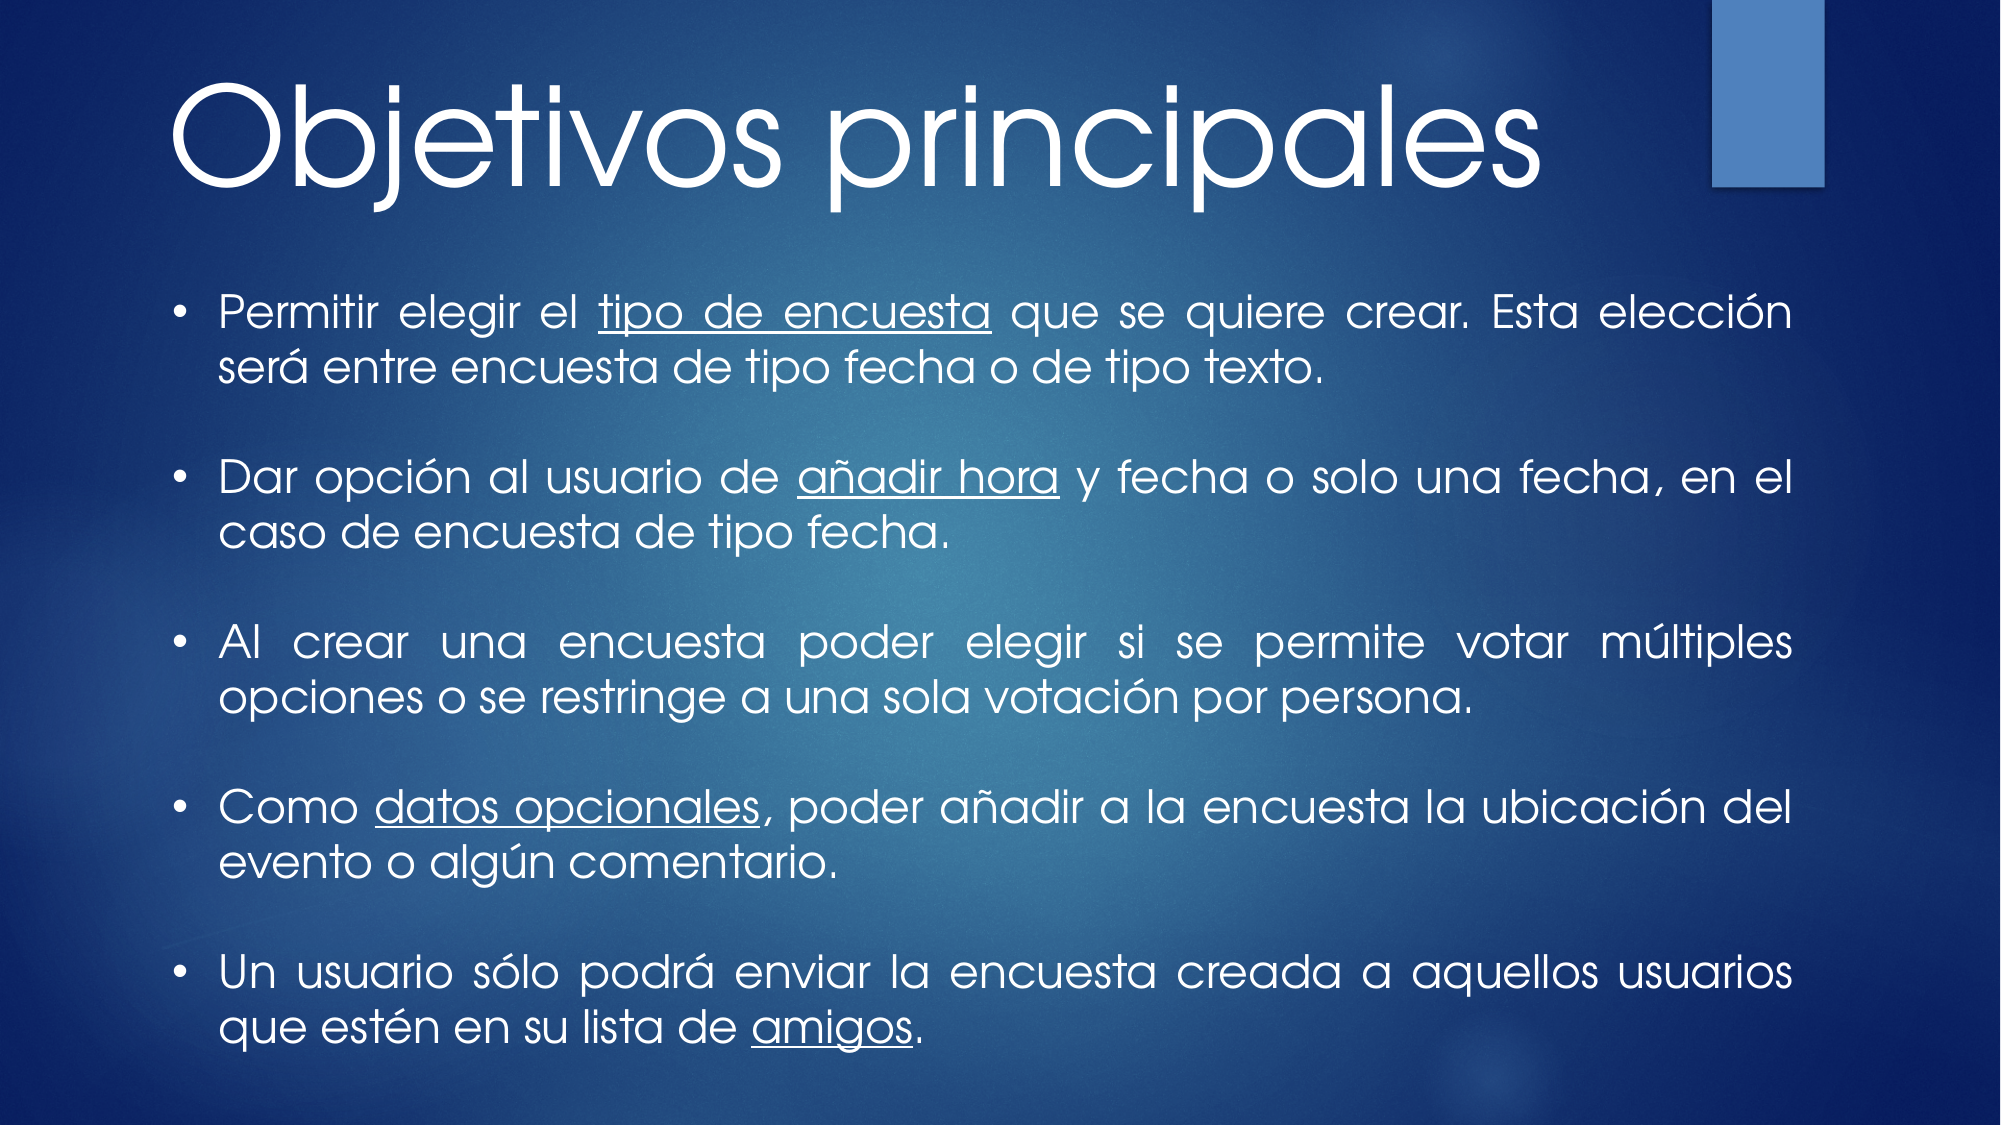

# Objetivos principales
Permitir elegir el tipo de encuesta que se quiere crear. Esta elección será entre encuesta de tipo fecha o de tipo texto.

Dar opción al usuario de añadir hora y fecha o solo una fecha, en el caso de encuesta de tipo fecha.

Al crear una encuesta poder elegir si se permite votar múltiples opciones o se restringe a una sola votación por persona.

Como datos opcionales, poder añadir a la encuesta la ubicación del evento o algún comentario.

Un usuario sólo podrá enviar la encuesta creada a aquellos usuarios que estén en su lista de amigos.